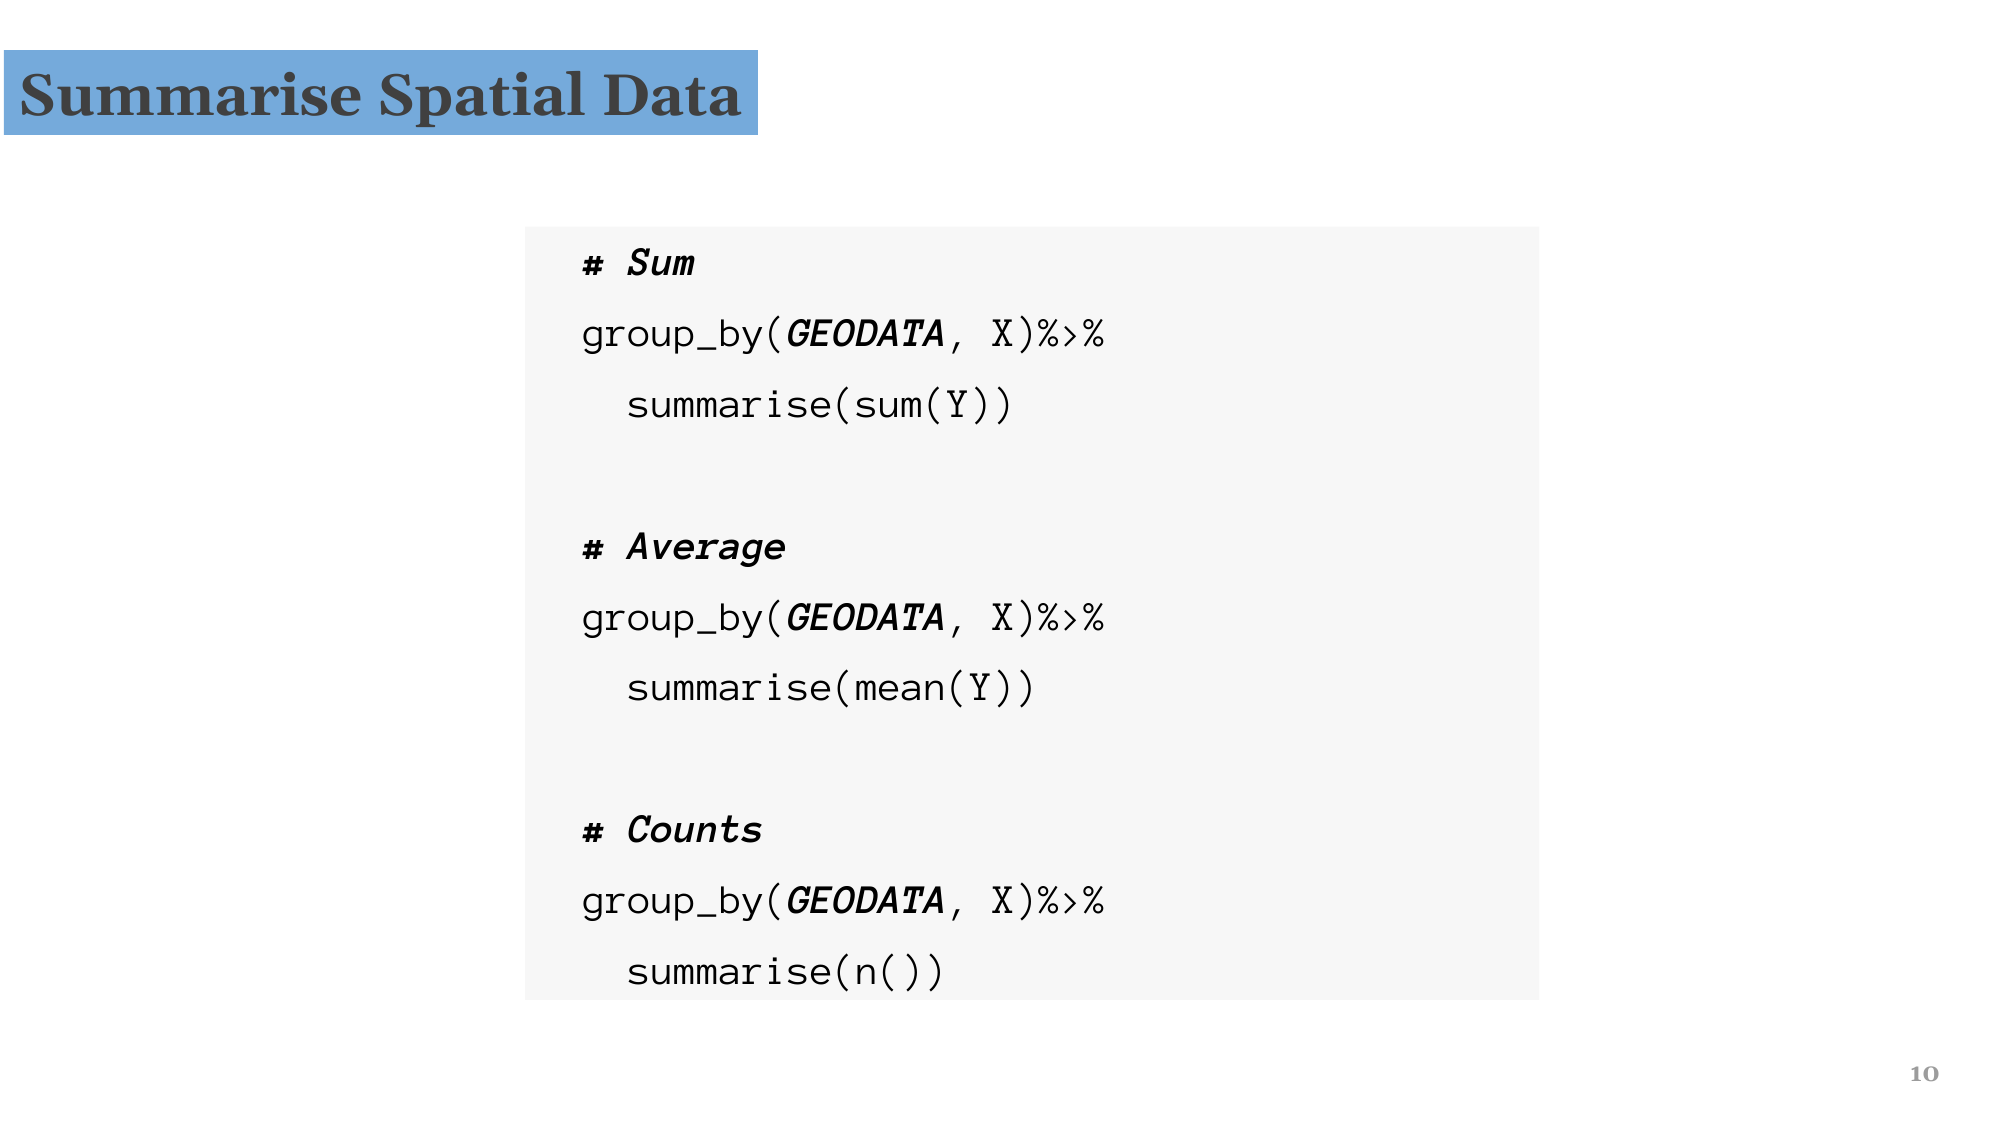

Summarise Spatial Data
# Sum
group_by(GEODATA, X)%>%
  summarise(sum(Y))

# Average
group_by(GEODATA, X)%>%
  summarise(mean(Y))

# Counts
group_by(GEODATA, X)%>%
  summarise(n())
10